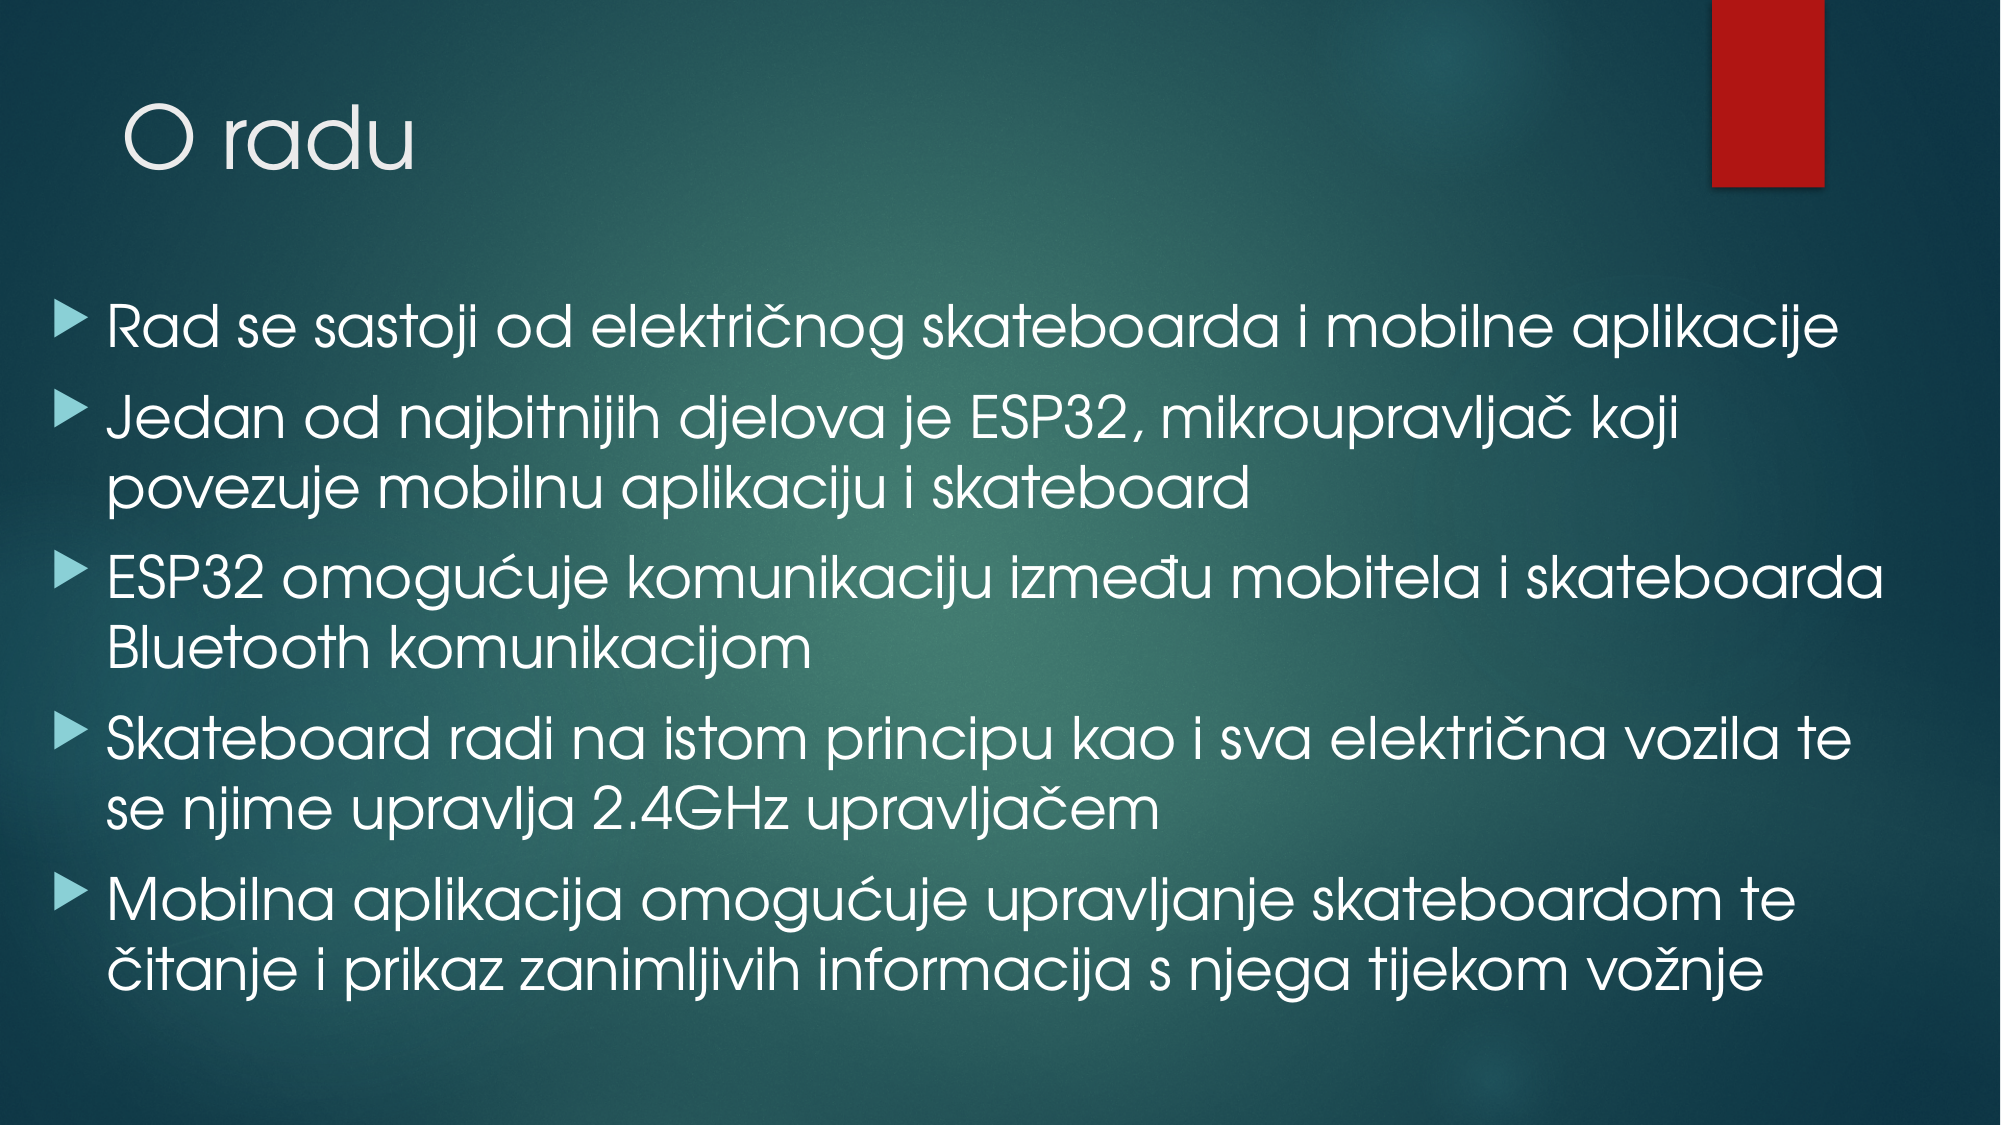

# O radu
Rad se sastoji od električnog skateboarda i mobilne aplikacije
Jedan od najbitnijih djelova je ESP32, mikroupravljač koji povezuje mobilnu aplikaciju i skateboard
ESP32 omogućuje komunikaciju između mobitela i skateboarda Bluetooth komunikacijom
Skateboard radi na istom principu kao i sva električna vozila te se njime upravlja 2.4GHz upravljačem
Mobilna aplikacija omogućuje upravljanje skateboardom te čitanje i prikaz zanimljivih informacija s njega tijekom vožnje